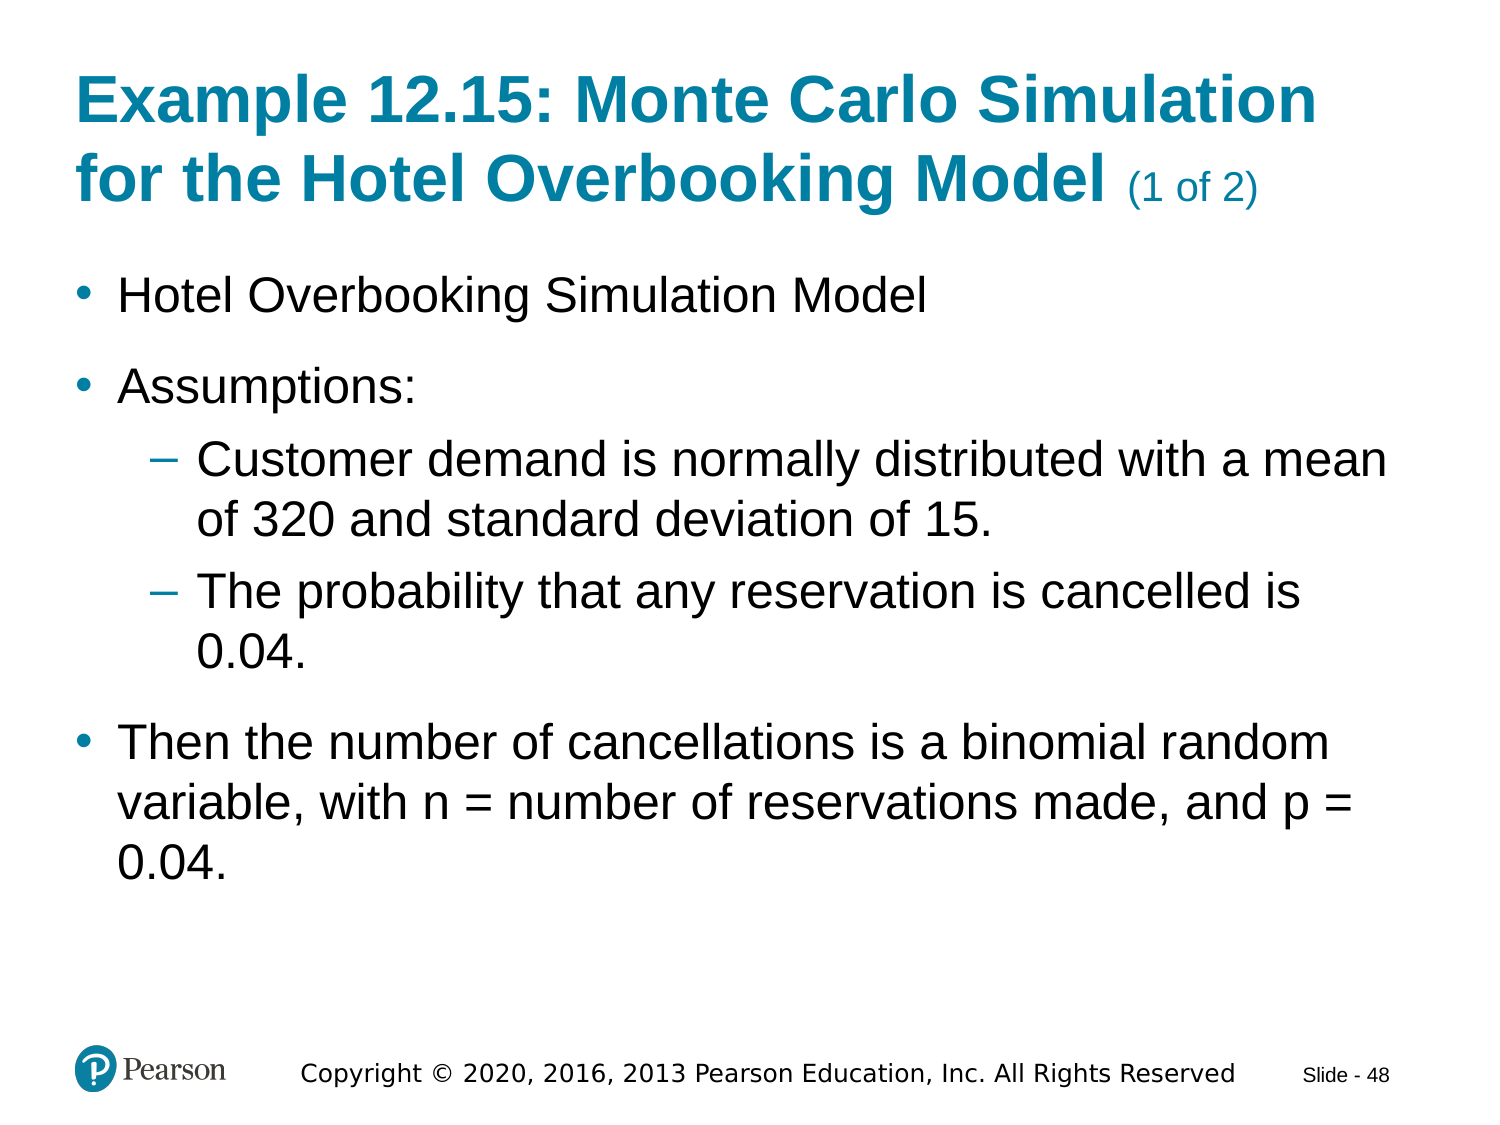

# Example 12.15: Monte Carlo Simulation for the Hotel Overbooking Model (1 of 2)
Hotel Overbooking Simulation Model
Assumptions:
Customer demand is normally distributed with a mean of 320 and standard deviation of 15.
The probability that any reservation is cancelled is 0.04.
Then the number of cancellations is a binomial random variable, with n = number of reservations made, and p = 0.04.